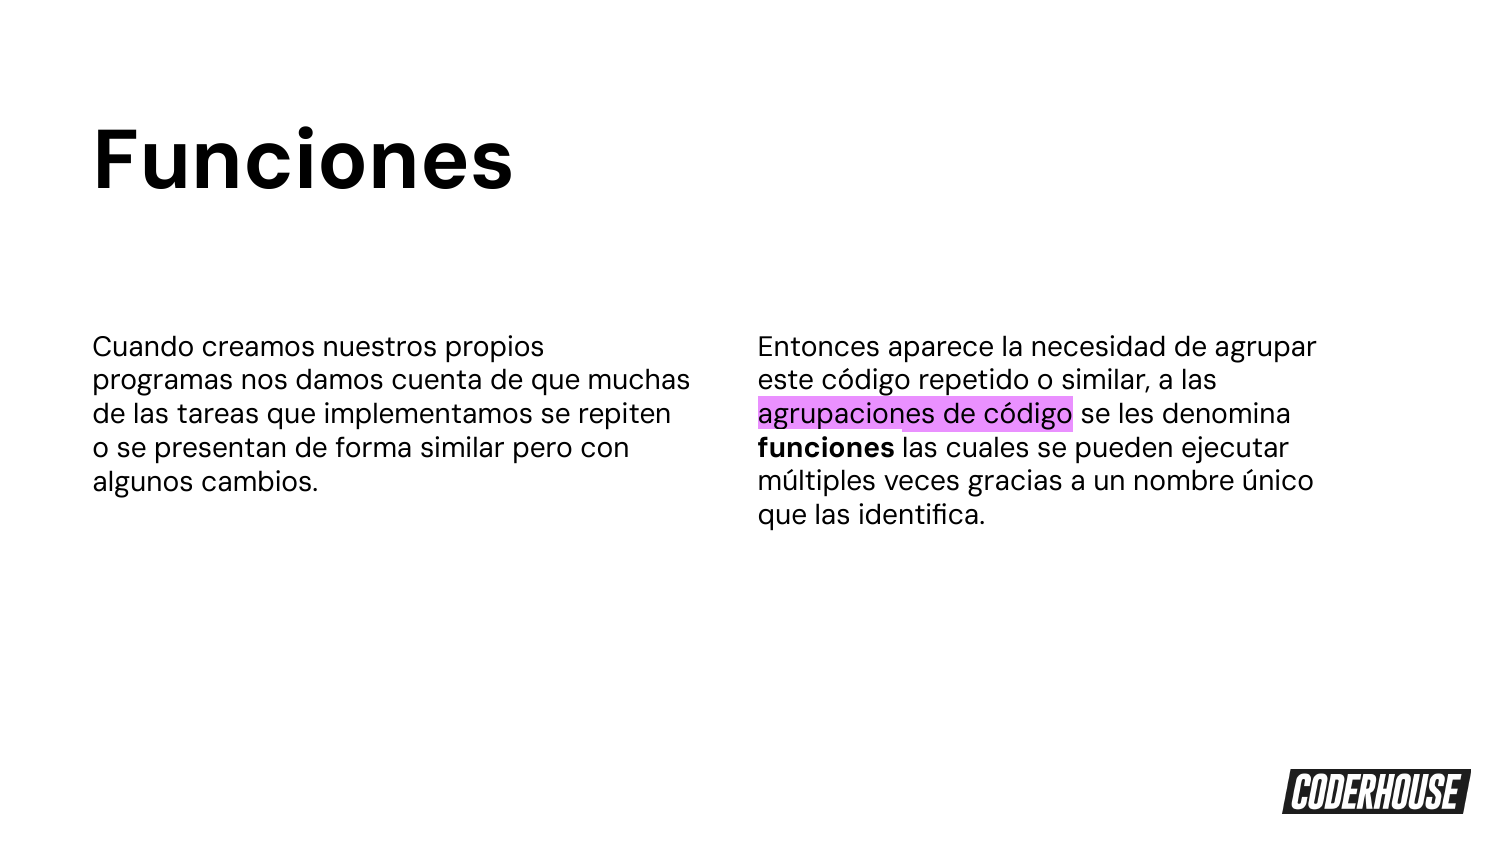

Funciones
Cuando creamos nuestros propios programas nos damos cuenta de que muchas de las tareas que implementamos se repiten o se presentan de forma similar pero con algunos cambios.
Entonces aparece la necesidad de agrupar este código repetido o similar, a las agrupaciones de código se les denomina funciones las cuales se pueden ejecutar múltiples veces gracias a un nombre único que las identifica.